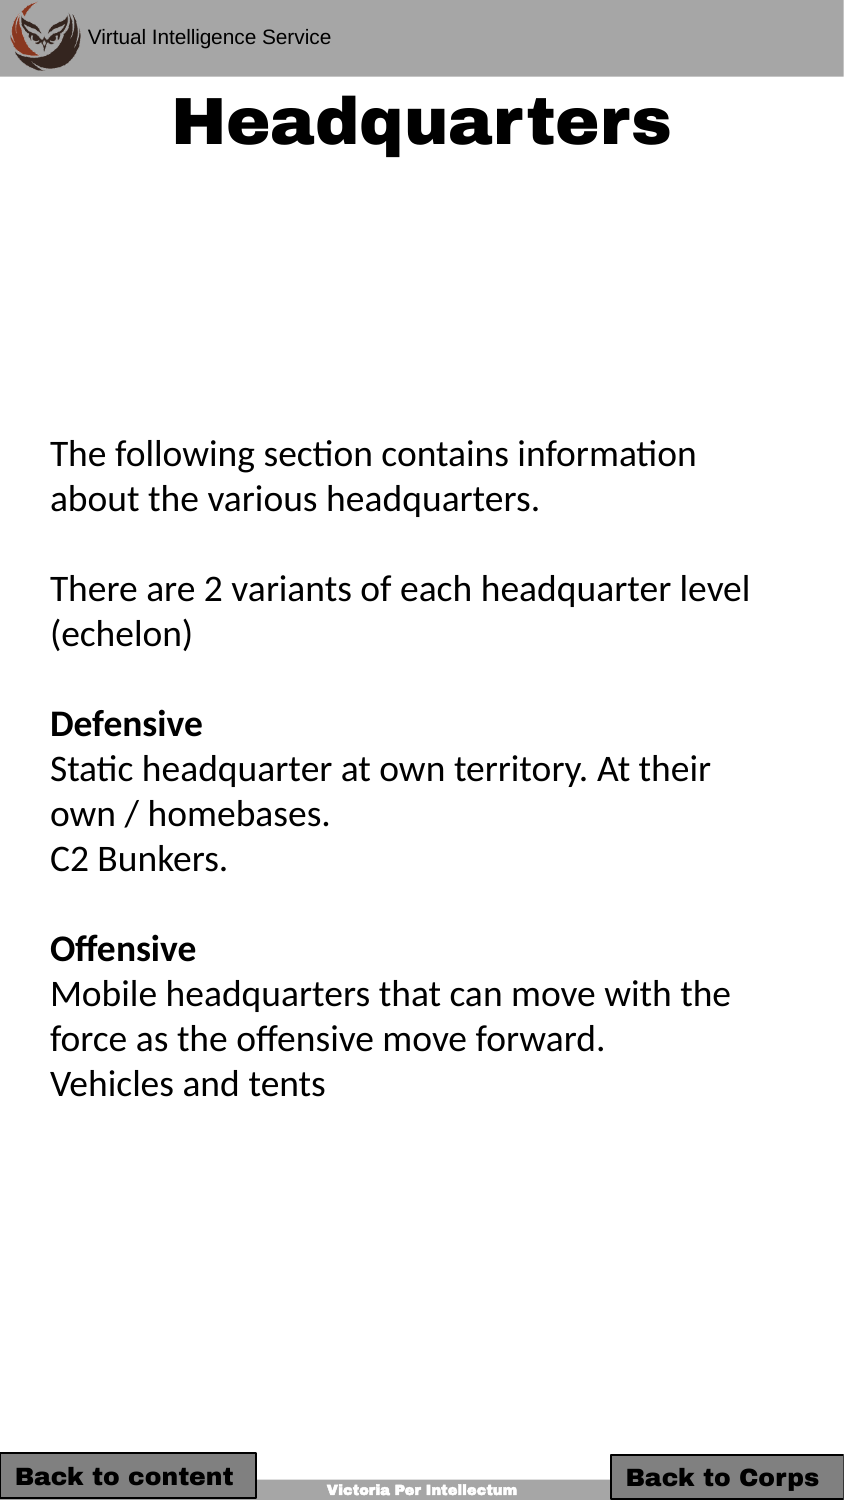

# Headquarters
The following section contains information about the various headquarters.

There are 2 variants of each headquarter level (echelon)

Defensive
Static headquarter at own territory. At their own / homebases.
C2 Bunkers.

Offensive
Mobile headquarters that can move with the force as the offensive move forward.
Vehicles and tents
Back to content
Back to Corps